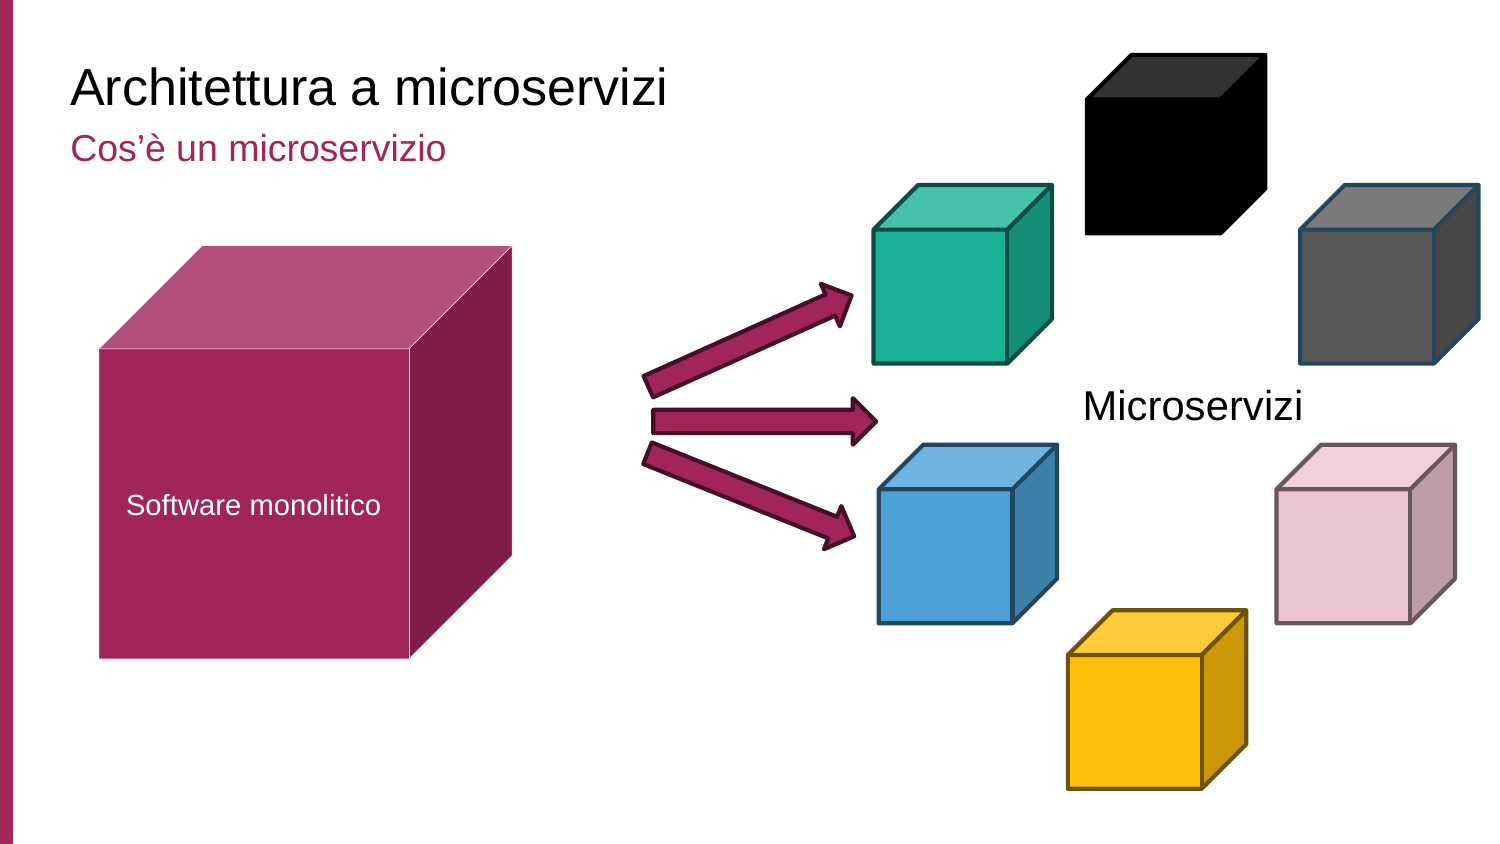

# Architettura a microservizi

Cos’è un microservizio

Software monolitico

Microservizi